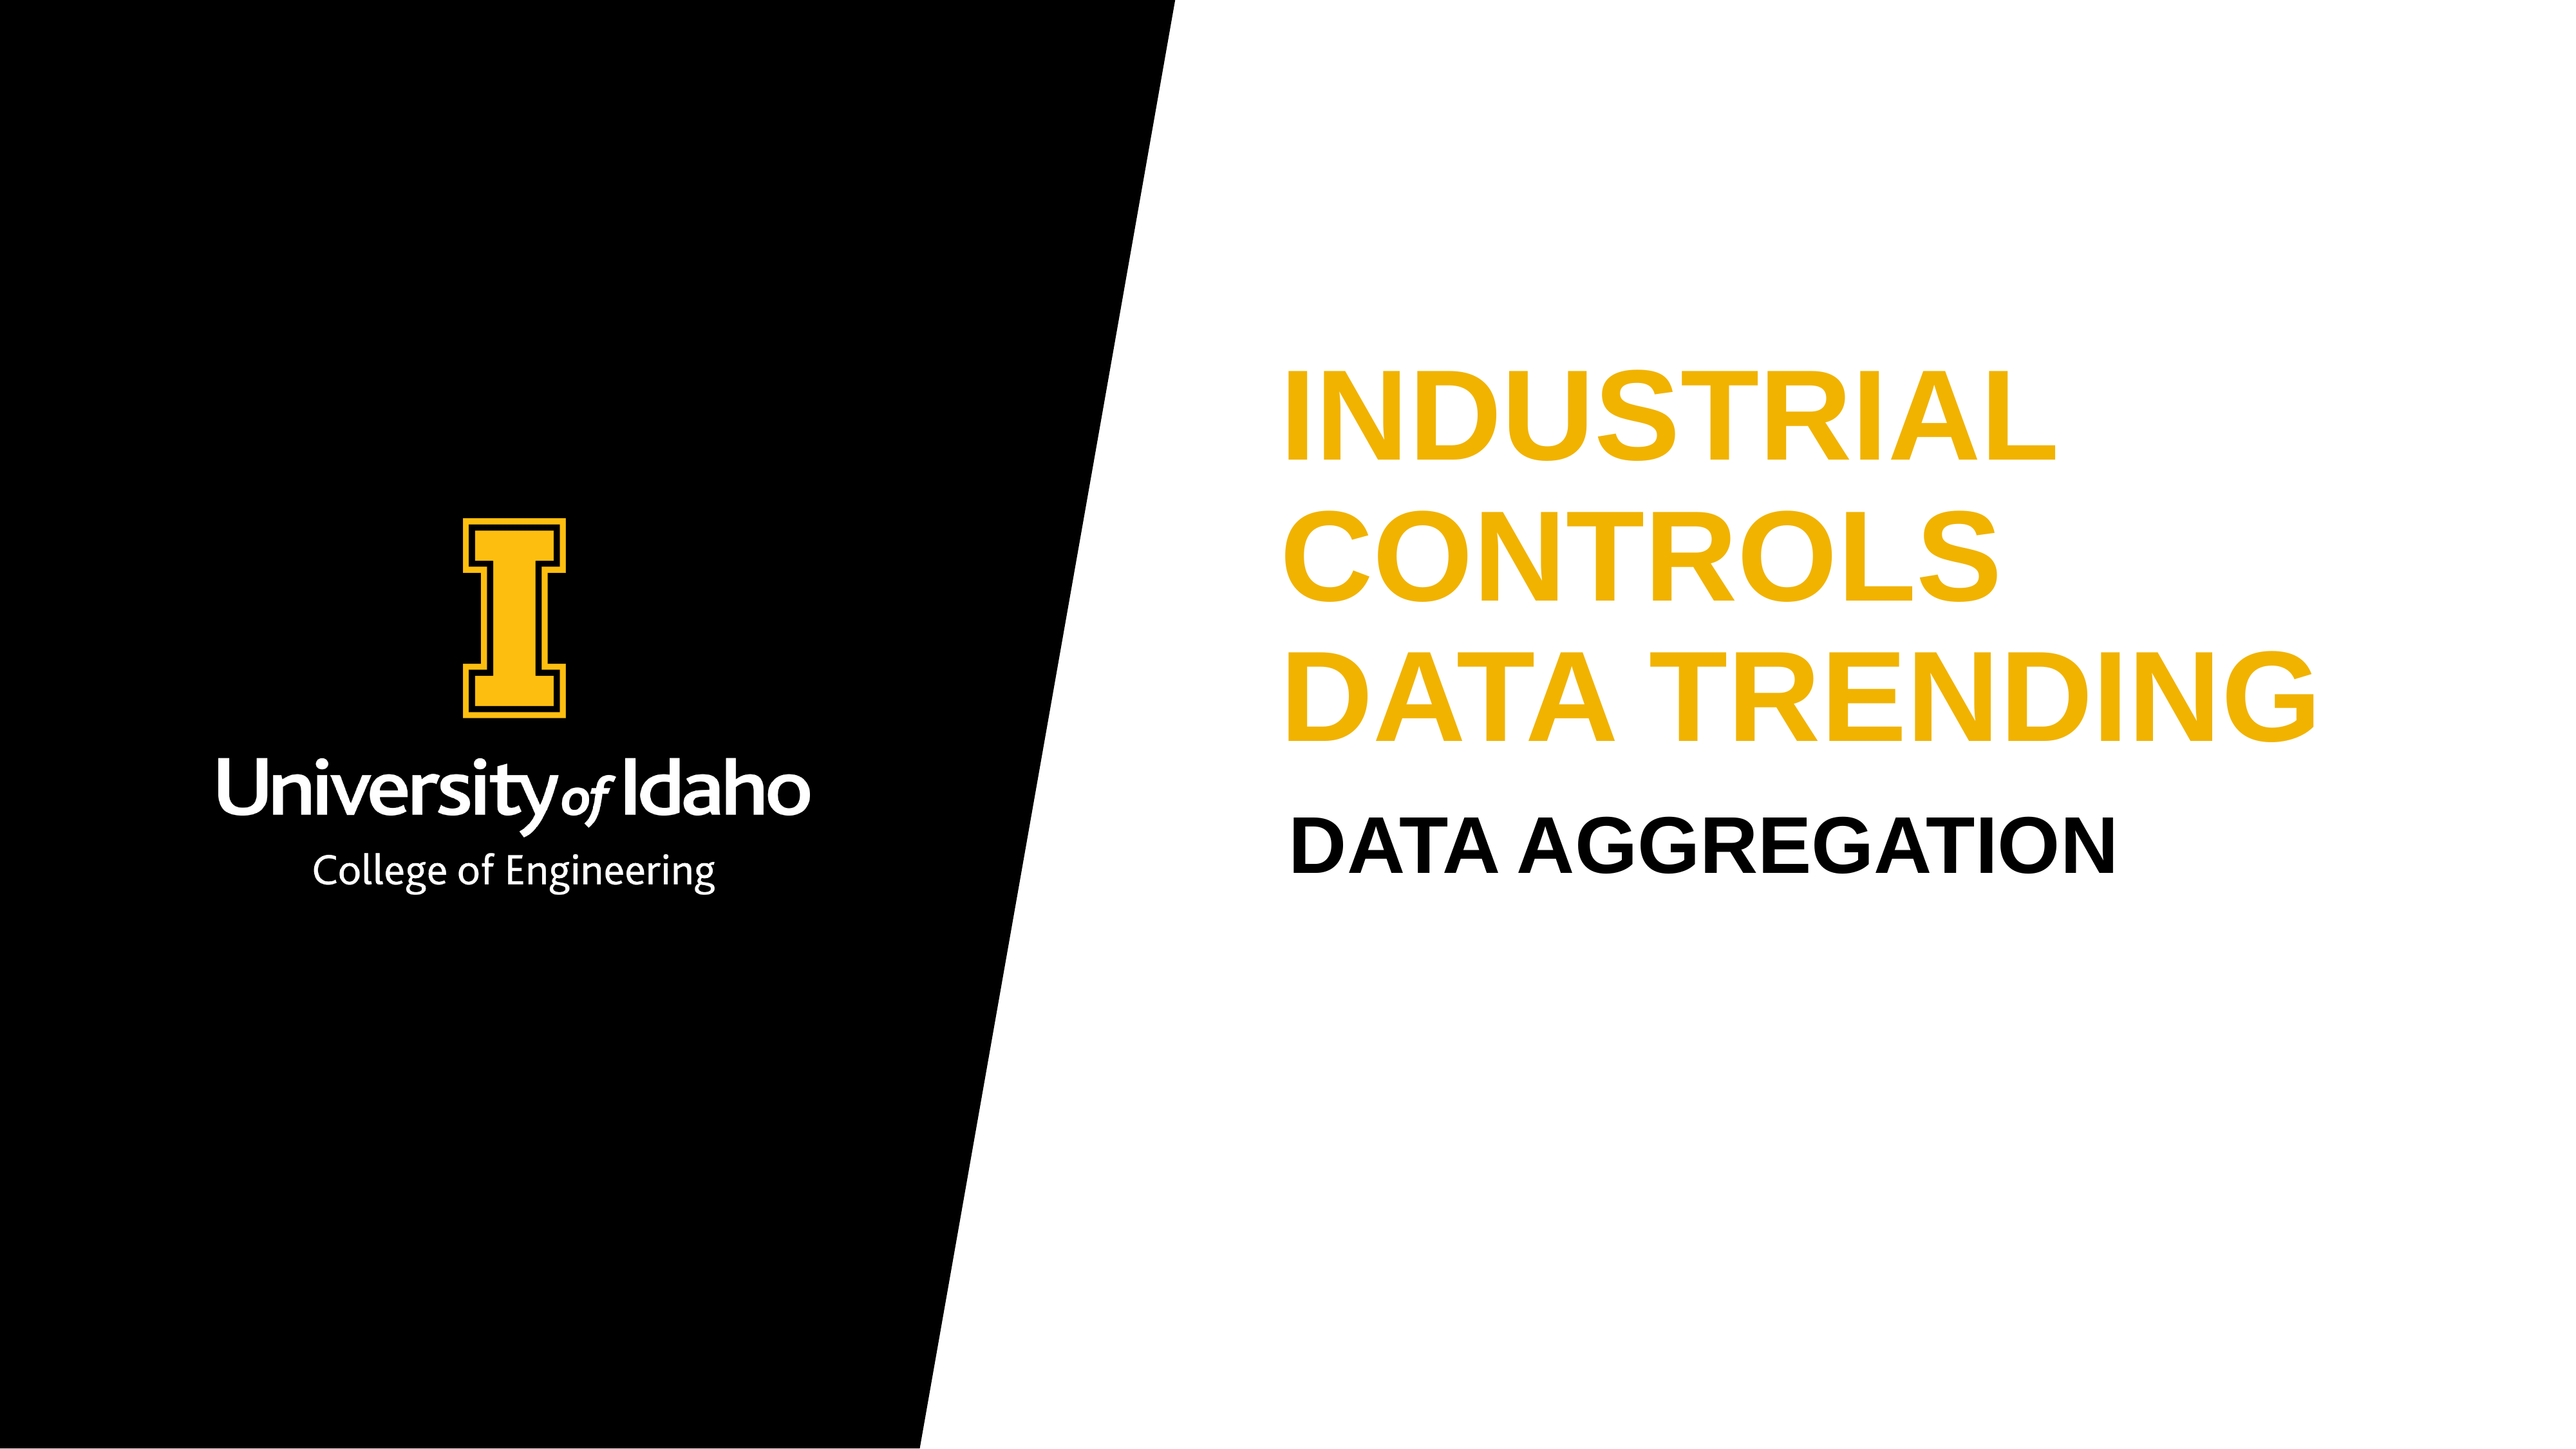

# Industrial Controls data trending
Data Aggregation